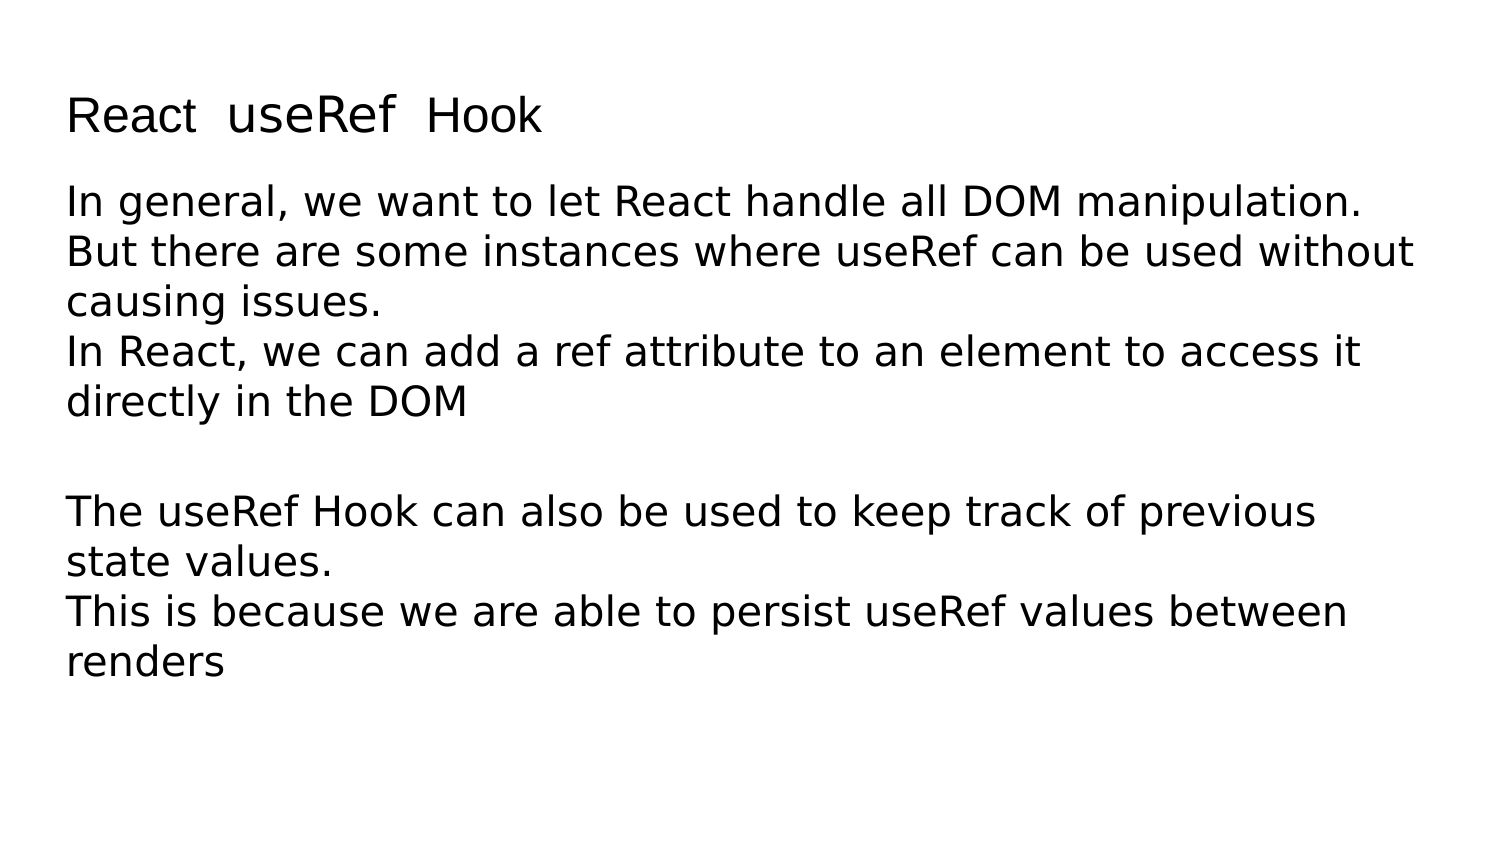

# React  useRef  Hook
In general, we want to let React handle all DOM manipulation.
But there are some instances where useRef can be used without causing issues.
In React, we can add a ref attribute to an element to access it directly in the DOM

The useRef Hook can also be used to keep track of previous state values.
This is because we are able to persist useRef values between renders